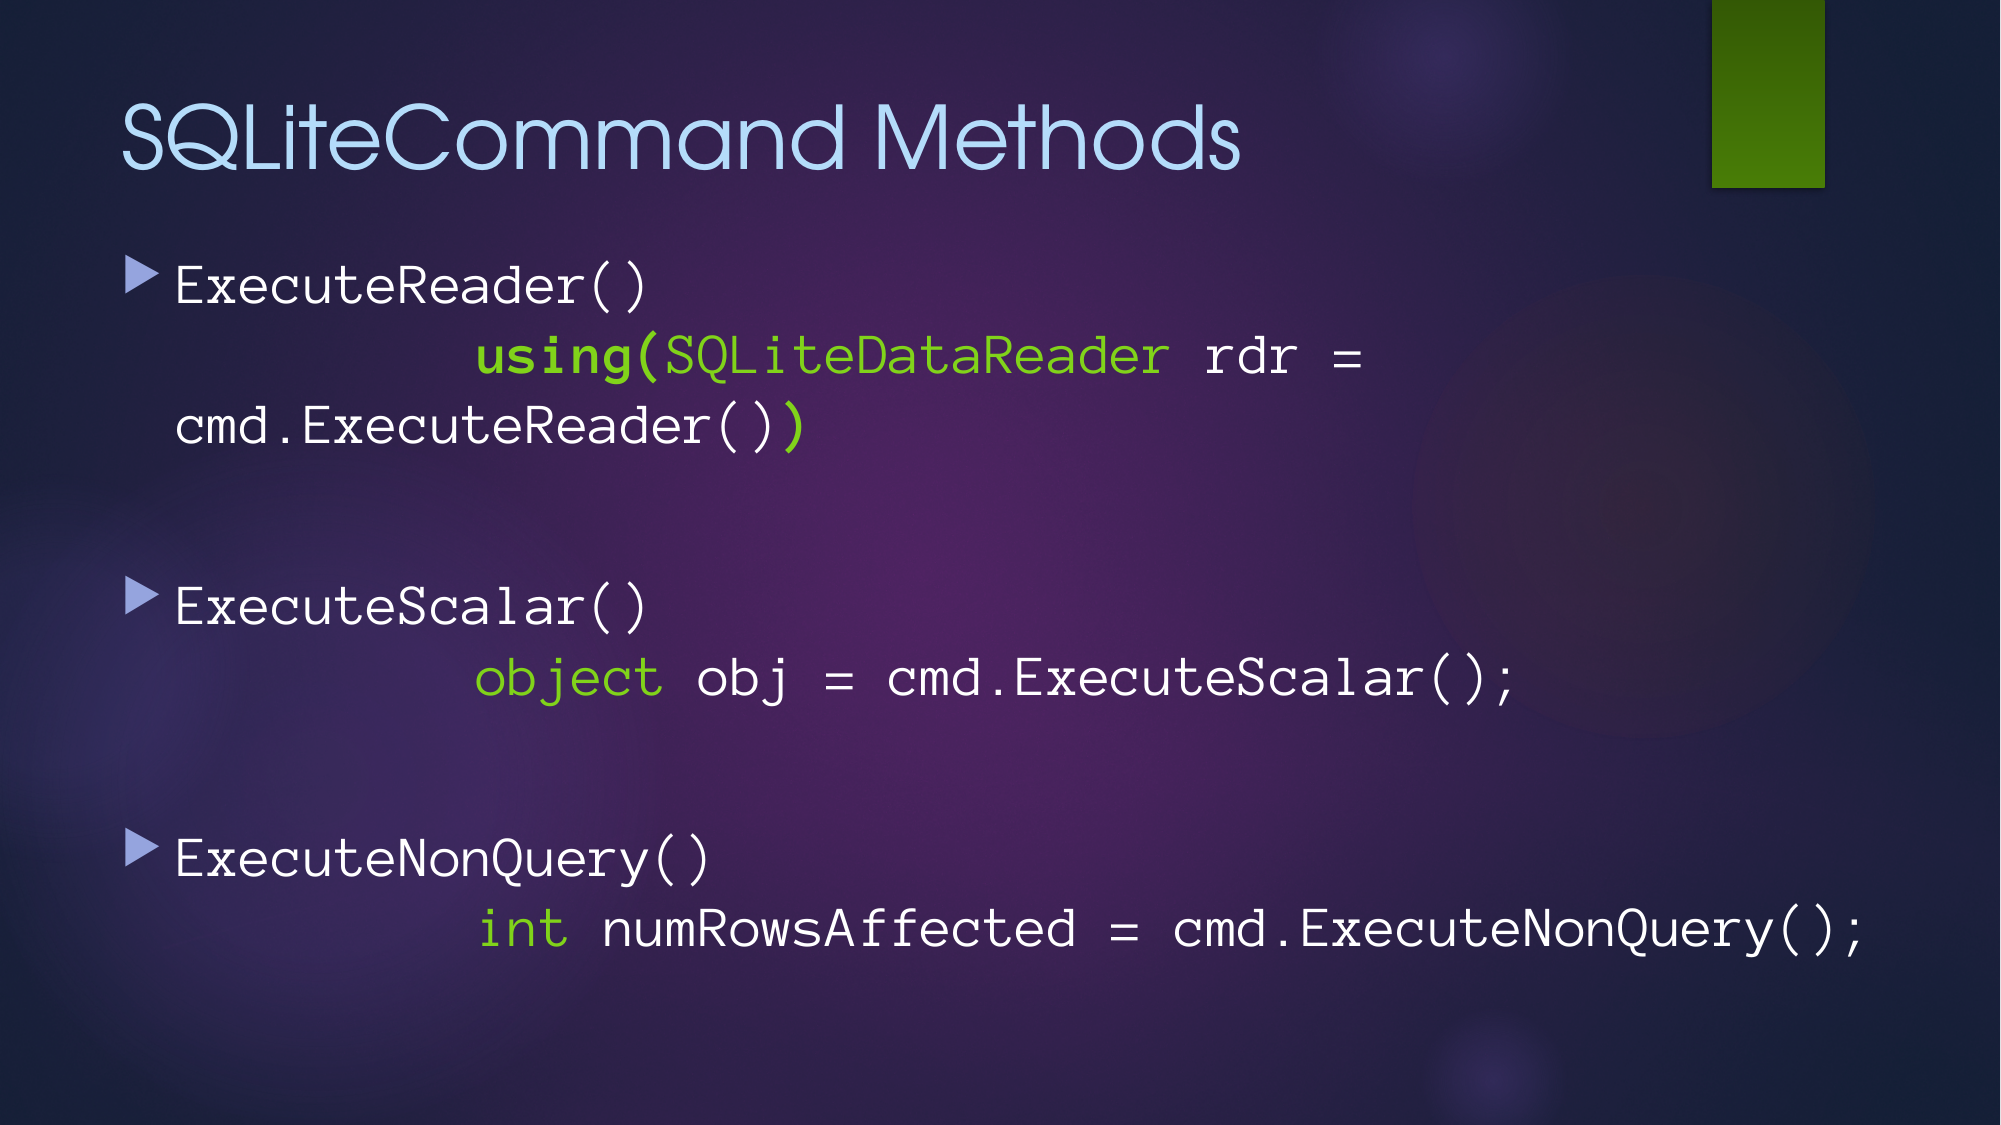

# SQLiteCommand Methods
ExecuteReader()
		using(SQLiteDataReader rdr = cmd.ExecuteReader())

ExecuteScalar()
		object obj = cmd.ExecuteScalar();

ExecuteNonQuery()
		int numRowsAffected = cmd.ExecuteNonQuery();